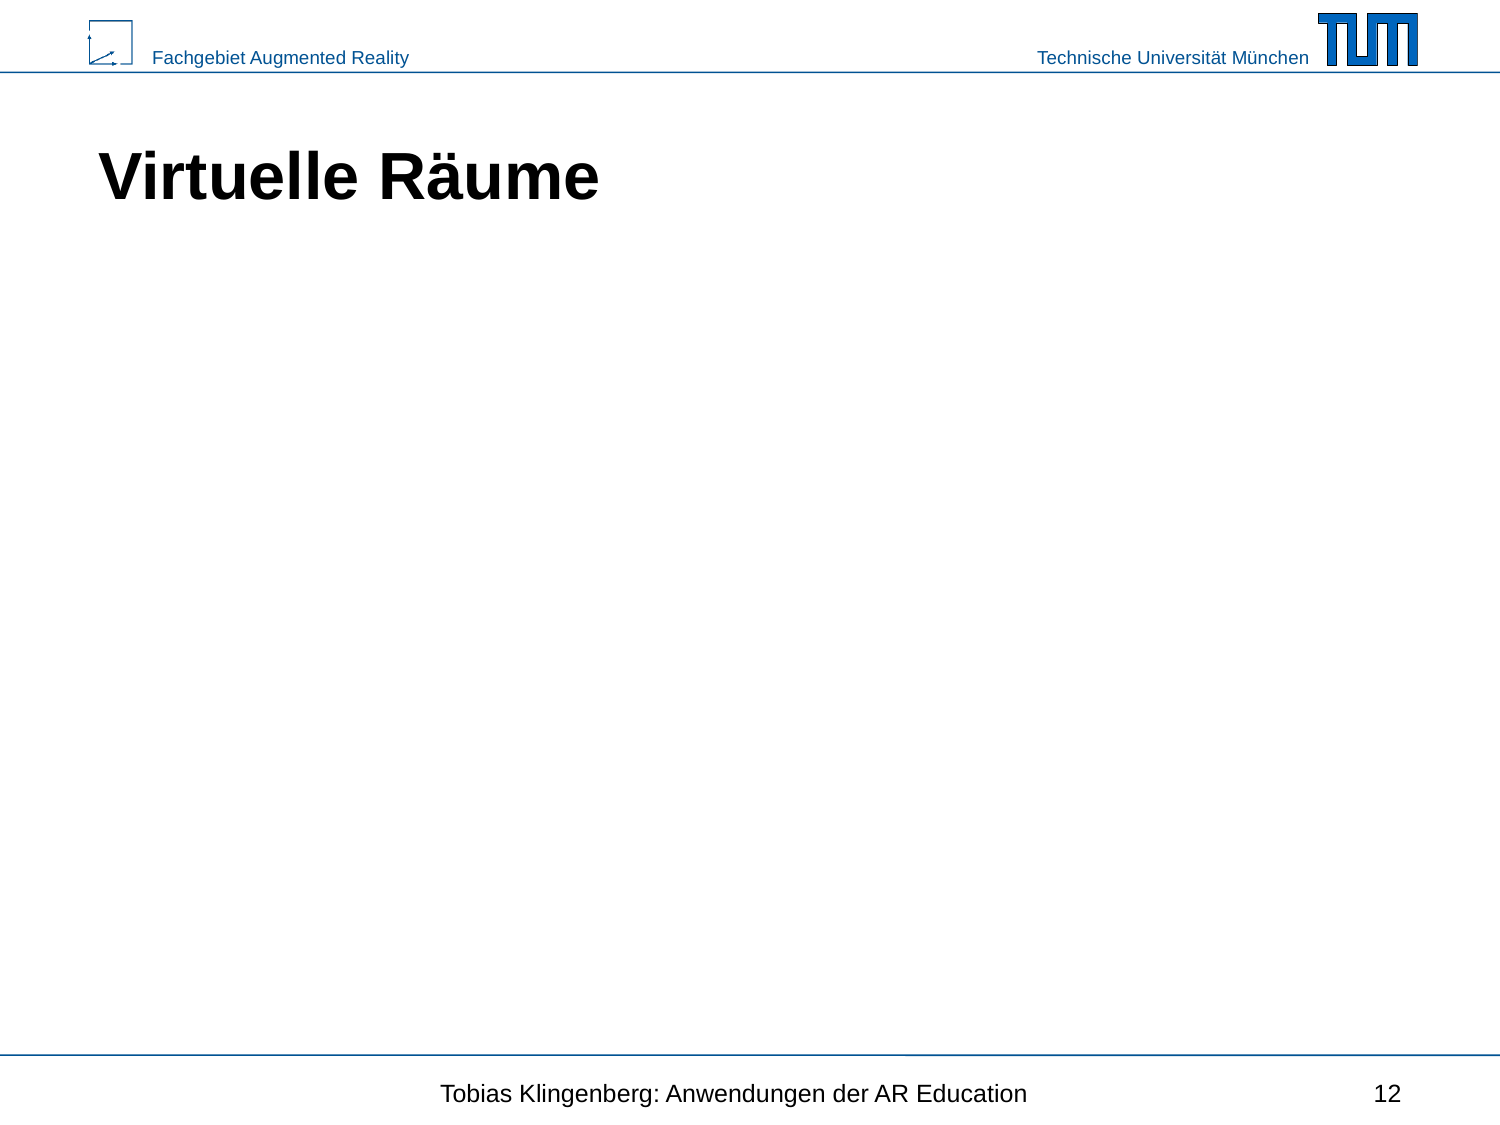

# Virtuelle Räume

Tobias Klingenberg: Anwendungen der AR Education
12